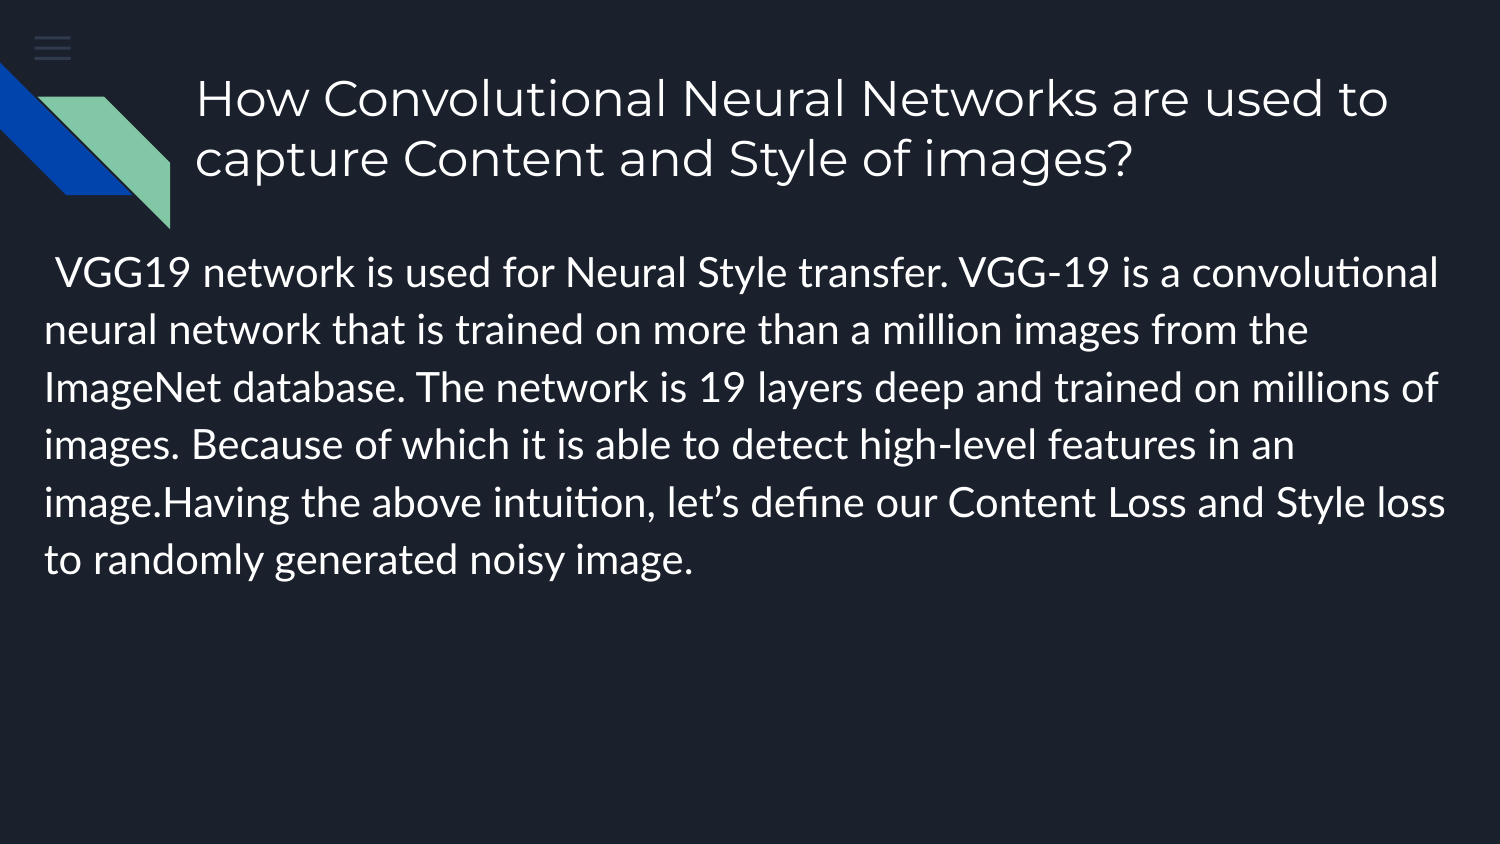

# How Convolutional Neural Networks are used to capture Content and Style of images?
 VGG19 network is used for Neural Style transfer. VGG-19 is a convolutional neural network that is trained on more than a million images from the ImageNet database. The network is 19 layers deep and trained on millions of images. Because of which it is able to detect high-level features in an image.Having the above intuition, let’s define our Content Loss and Style loss to randomly generated noisy image.